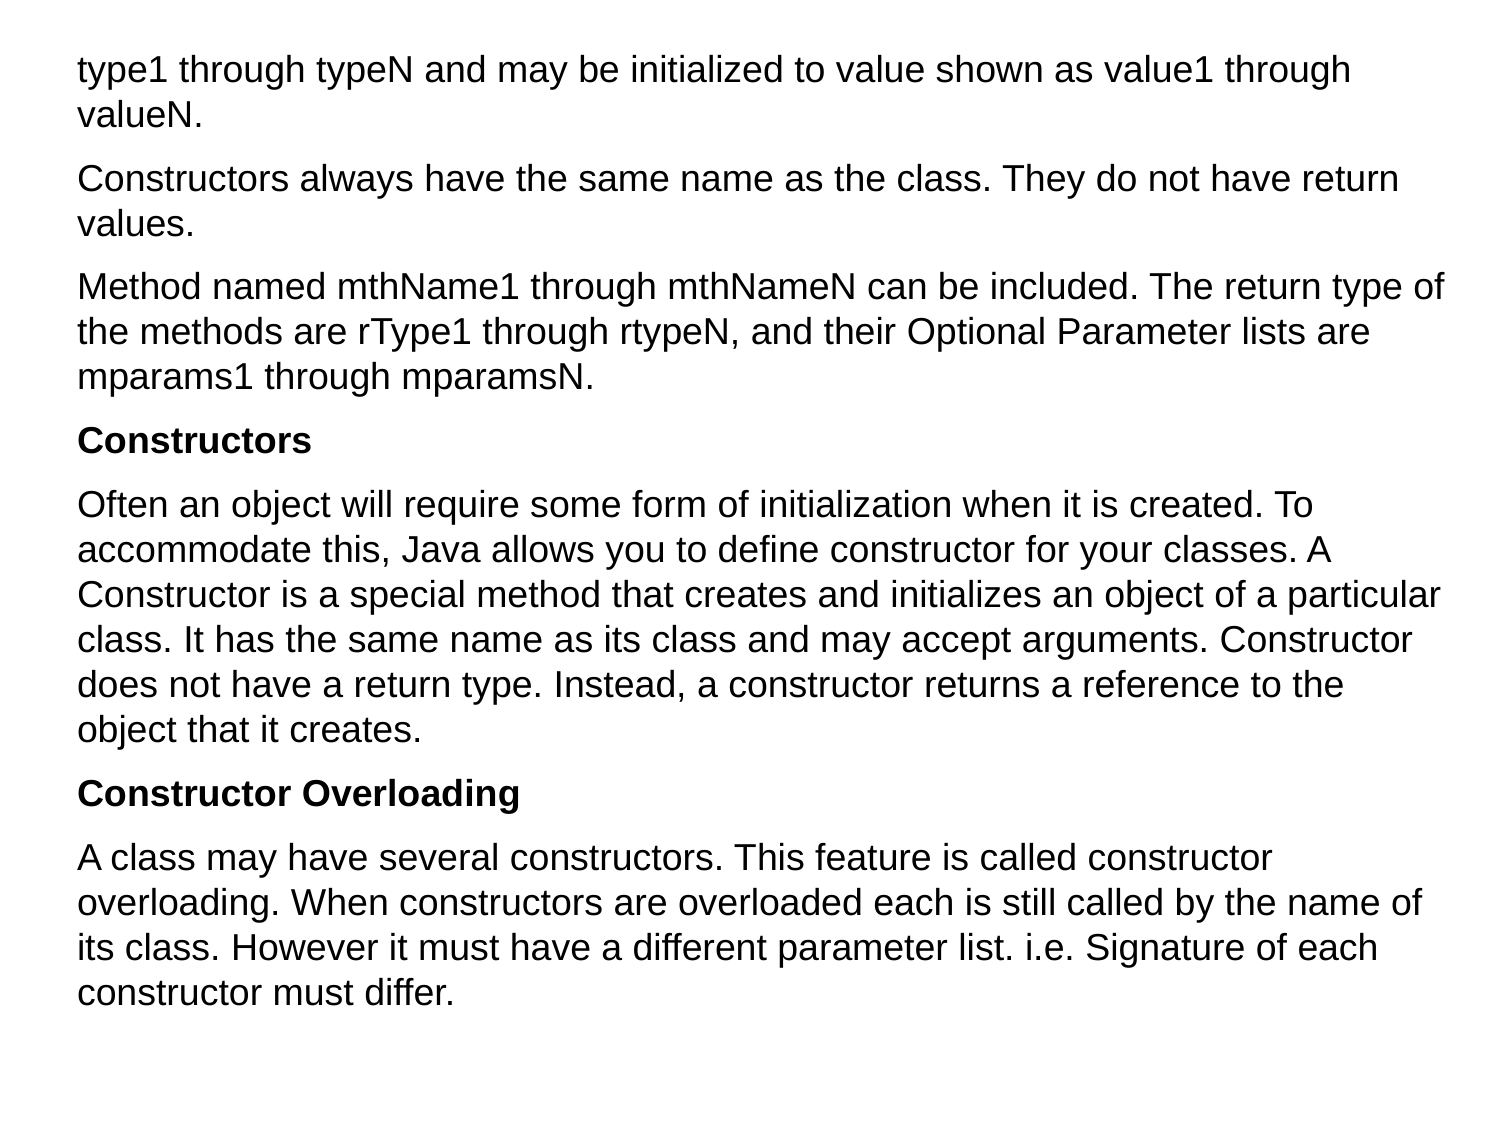

type1 through typeN and may be initialized to value shown as value1 through valueN.
Constructors always have the same name as the class. They do not have return values.
Method named mthName1 through mthNameN can be included. The return type of the methods are rType1 through rtypeN, and their Optional Parameter lists are mparams1 through mparamsN.
Constructors
Often an object will require some form of initialization when it is created. To accommodate this, Java allows you to define constructor for your classes. A Constructor is a special method that creates and initializes an object of a particular class. It has the same name as its class and may accept arguments. Constructor does not have a return type. Instead, a constructor returns a reference to the object that it creates.
Constructor Overloading
A class may have several constructors. This feature is called constructor overloading. When constructors are overloaded each is still called by the name of its class. However it must have a different parameter list. i.e. Signature of each constructor must differ.